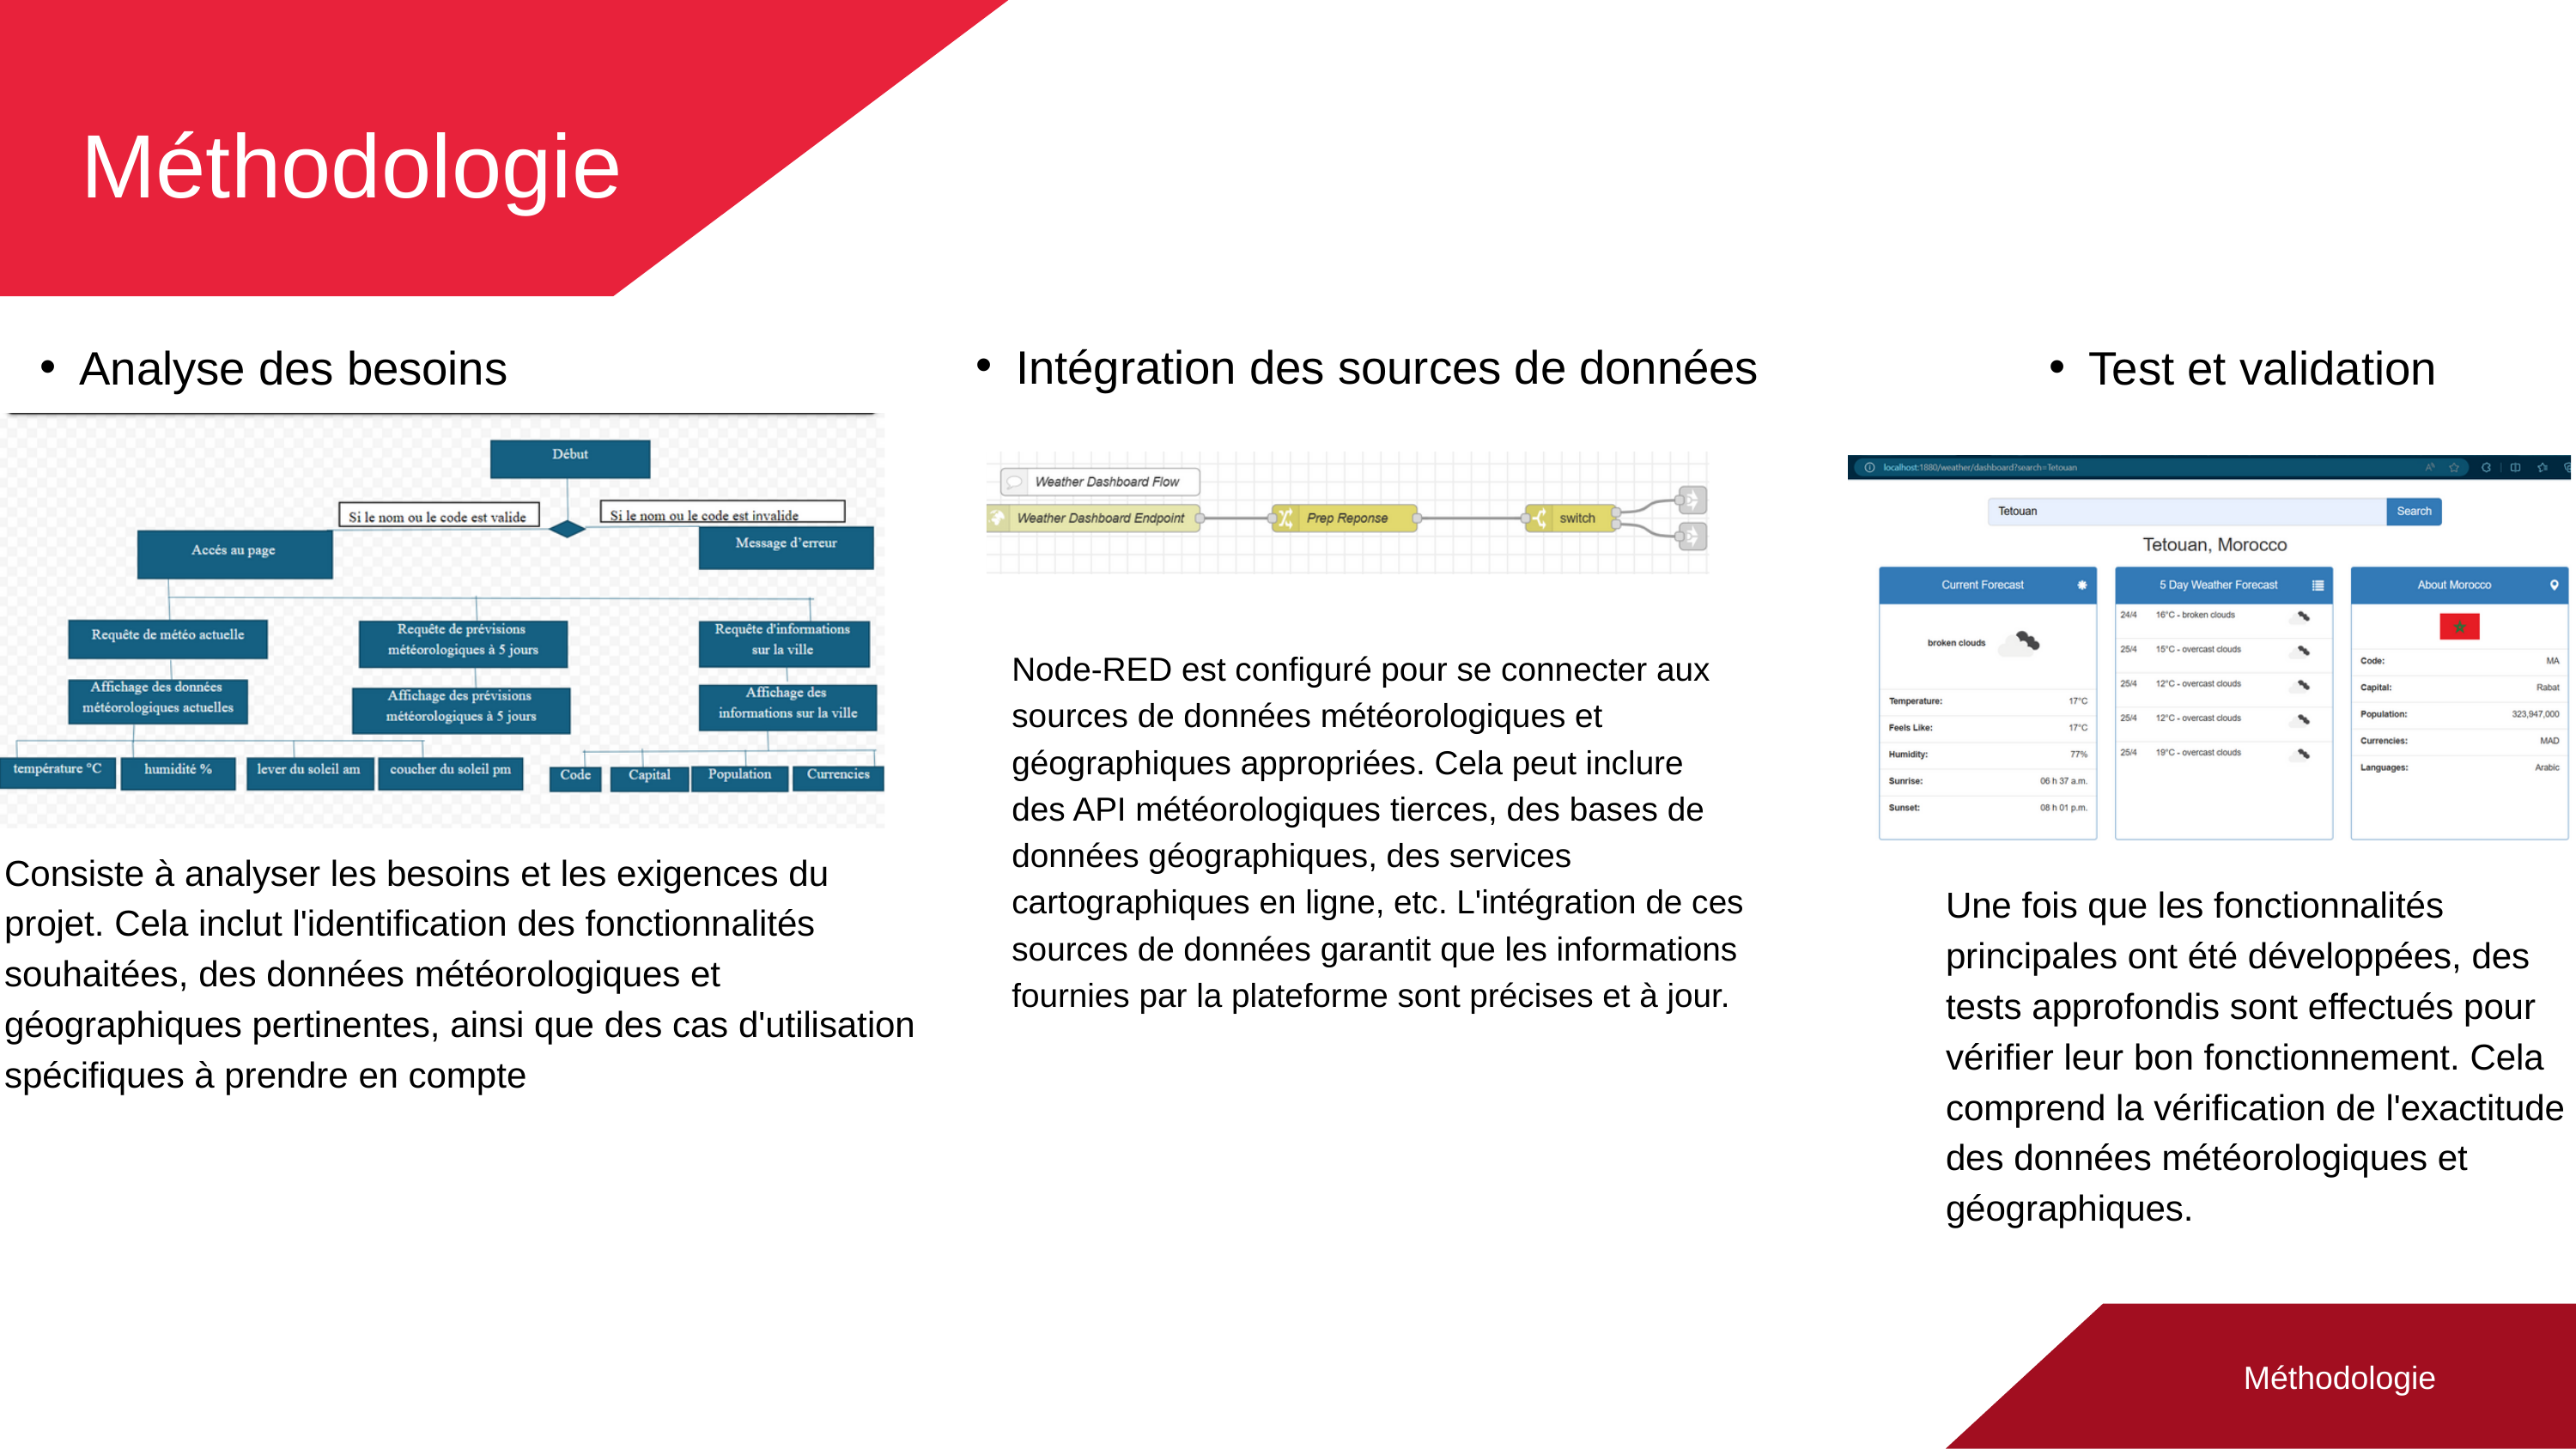

Méthodologie
Intégration des sources de données
Analyse des besoins
Test et validation

Node-RED est configuré pour se connecter aux sources de données météorologiques et géographiques appropriées. Cela peut inclure des API météorologiques tierces, des bases de données géographiques, des services cartographiques en ligne, etc. L'intégration de ces sources de données garantit que les informations fournies par la plateforme sont précises et à jour.
Consiste à analyser les besoins et les exigences du projet. Cela inclut l'identification des fonctionnalités souhaitées, des données météorologiques et géographiques pertinentes, ainsi que des cas d'utilisation spécifiques à prendre en compte
Une fois que les fonctionnalités principales ont été développées, des tests approfondis sont effectués pour vérifier leur bon fonctionnement. Cela comprend la vérification de l'exactitude des données météorologiques et géographiques.

Méthodologie